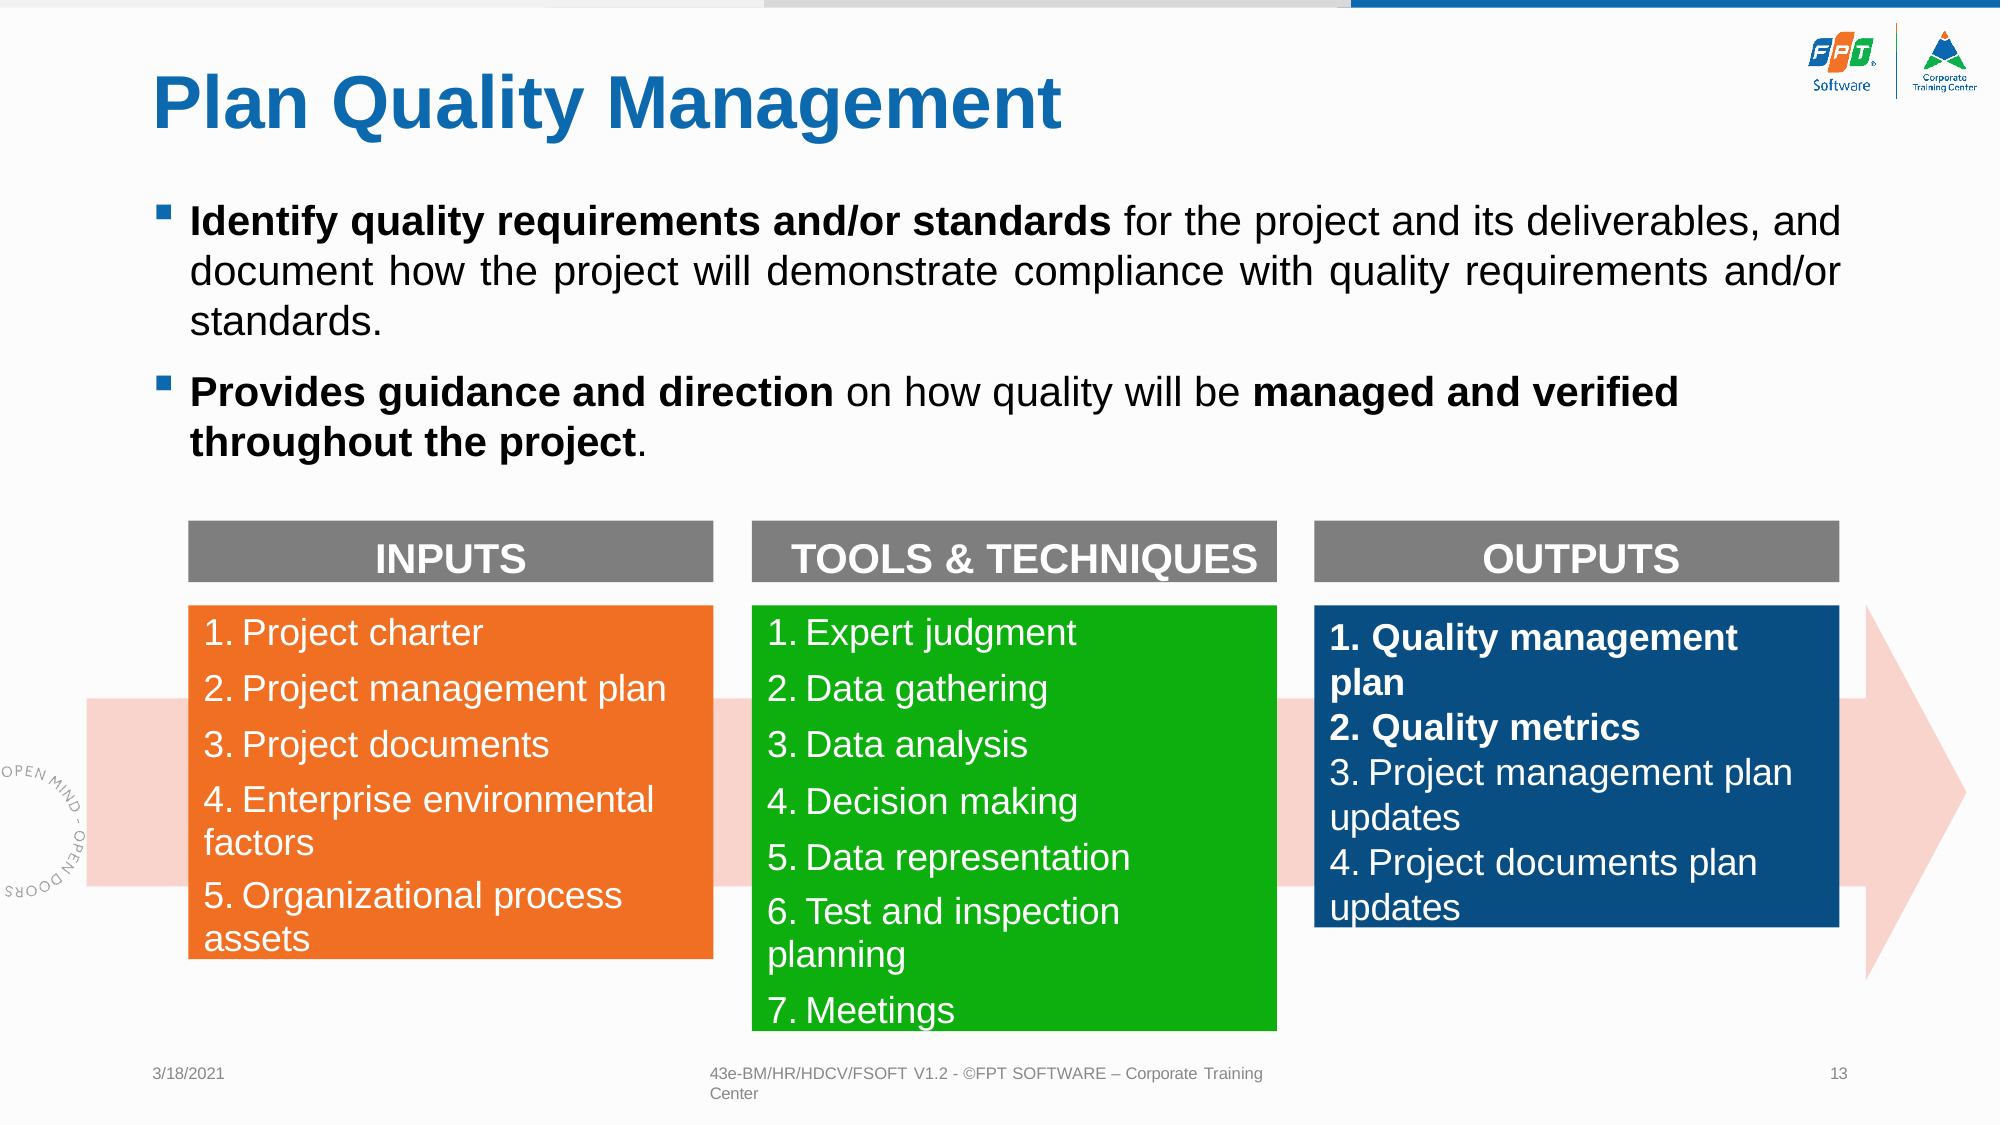

# Plan Quality Management
Identify quality requirements and/or standards for the project and its deliverables, and document how the project will demonstrate compliance with quality requirements and/or standards.
Provides guidance and direction on how quality will be managed and verified
throughout the project.
INPUTS
TOOLS & TECHNIQUES
OUTPUTS

Project charter
Project management plan
Project documents
Enterprise environmental
factors
Organizational process
assets
Expert judgment
Data gathering
Data analysis
Decision making
Data representation
Test and inspection
planning
Meetings
Quality management
plan
Quality metrics
Project management plan
updates
Project documents plan
updates
3/18/2021
43e-BM/HR/HDCV/FSOFT V1.2 - ©FPT SOFTWARE – Corporate Training Center
13